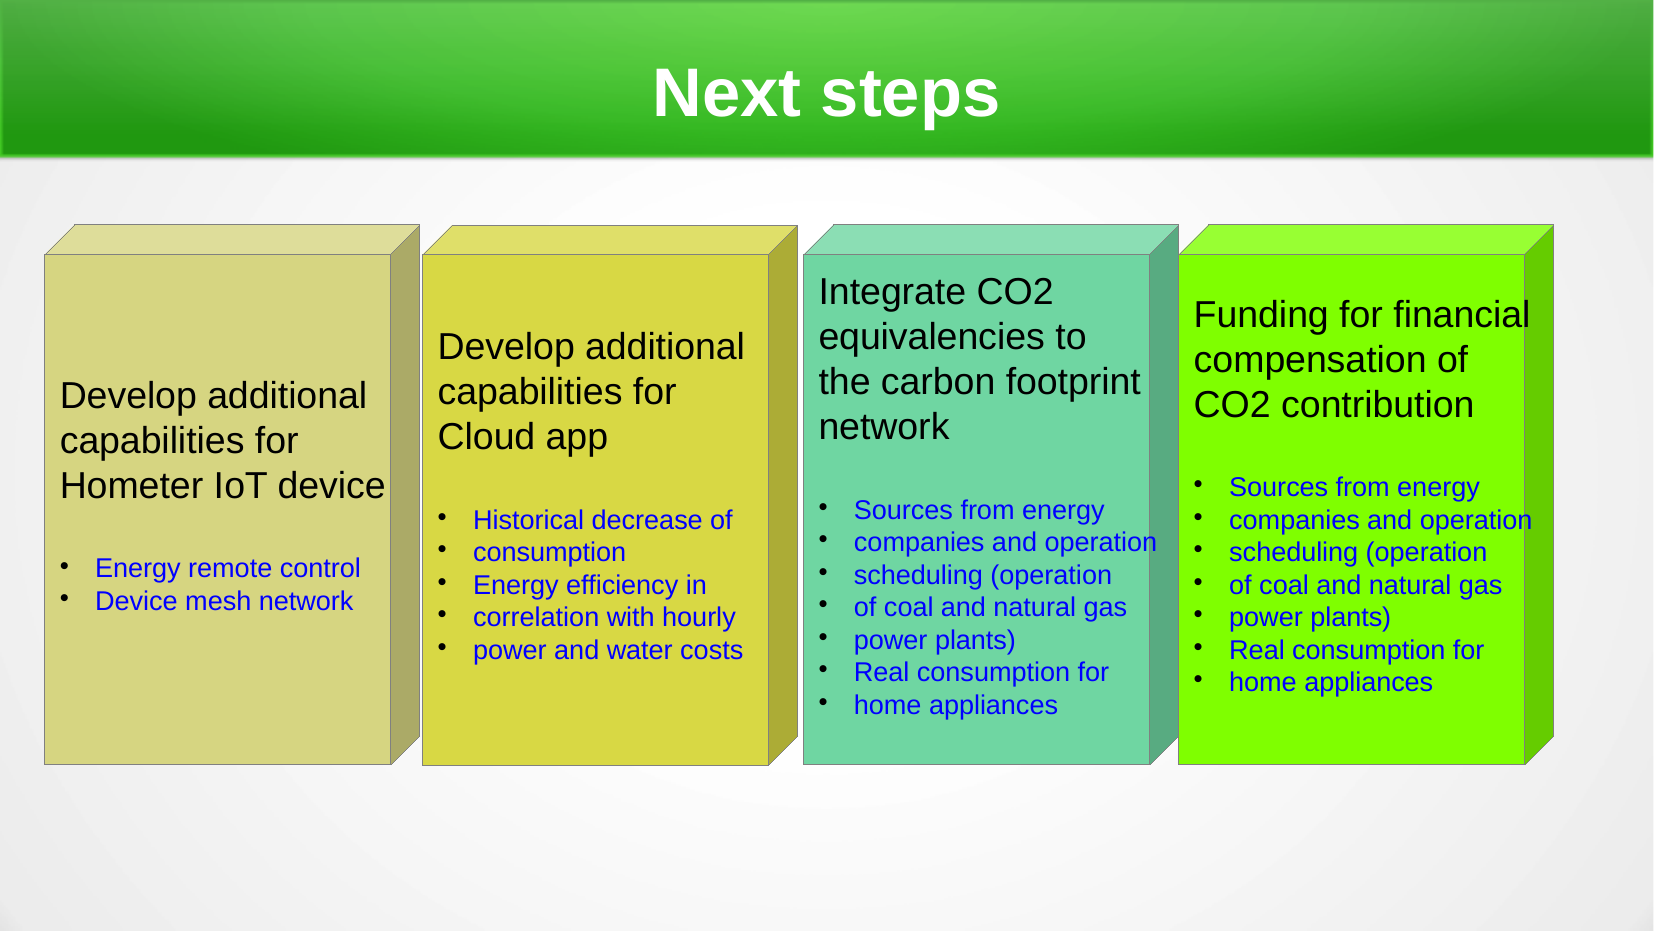

Next steps
Develop additional
capabilities for
Hometer IoT device

Energy remote control
Device mesh network

Integrate CO2
equivalencies to
the carbon footprint
network

Sources from energy
companies and operation
scheduling (operation
of coal and natural gas
power plants)
Real consumption for
home appliances

Funding for financial
compensation of
CO2 contribution

Sources from energy
companies and operation
scheduling (operation
of coal and natural gas
power plants)
Real consumption for
home appliances

Develop additional
capabilities for
Cloud app

Historical decrease of
consumption
Energy efficiency in
correlation with hourly
power and water costs